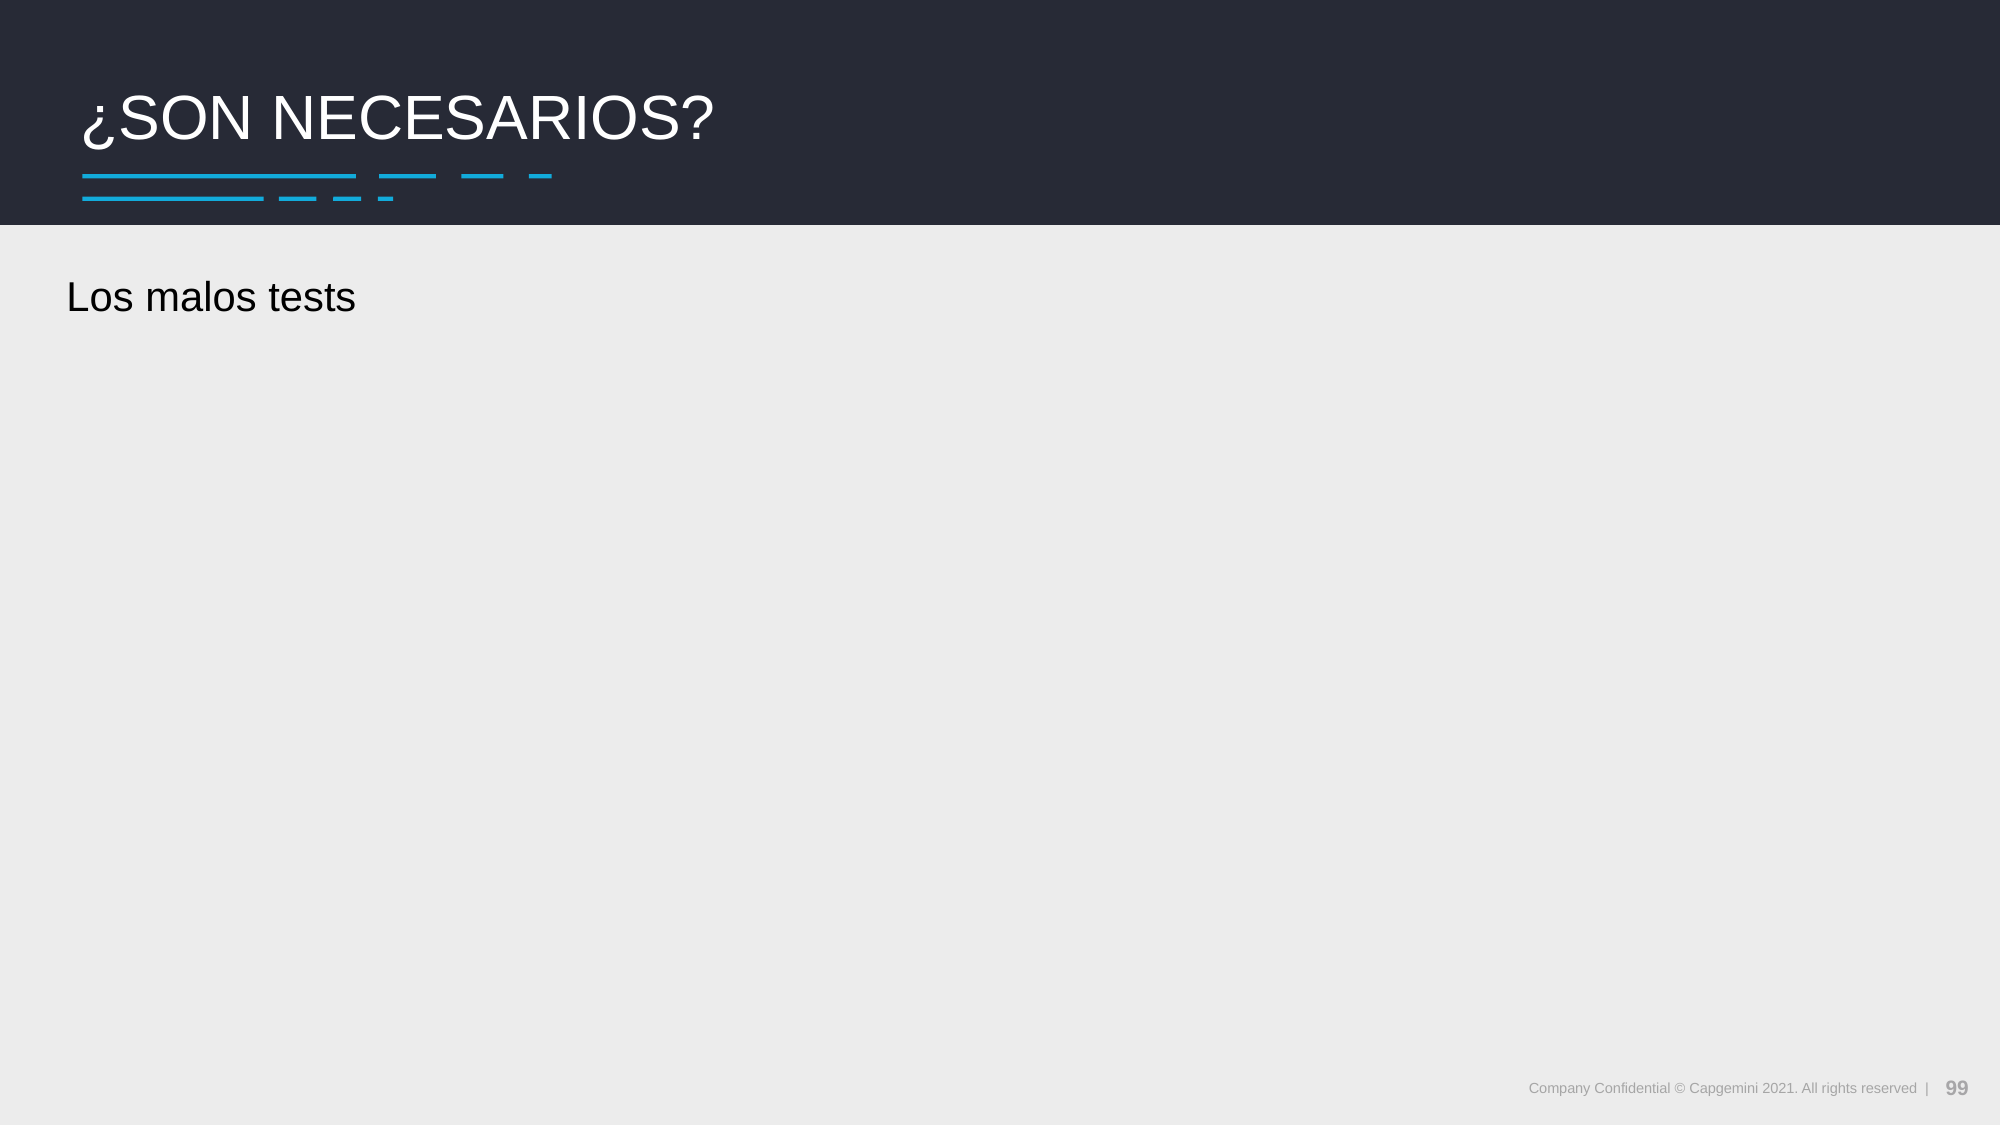

Utilidades del web scraping
Qué es web scraping
¿Son necesarios?

Los malos tests

99